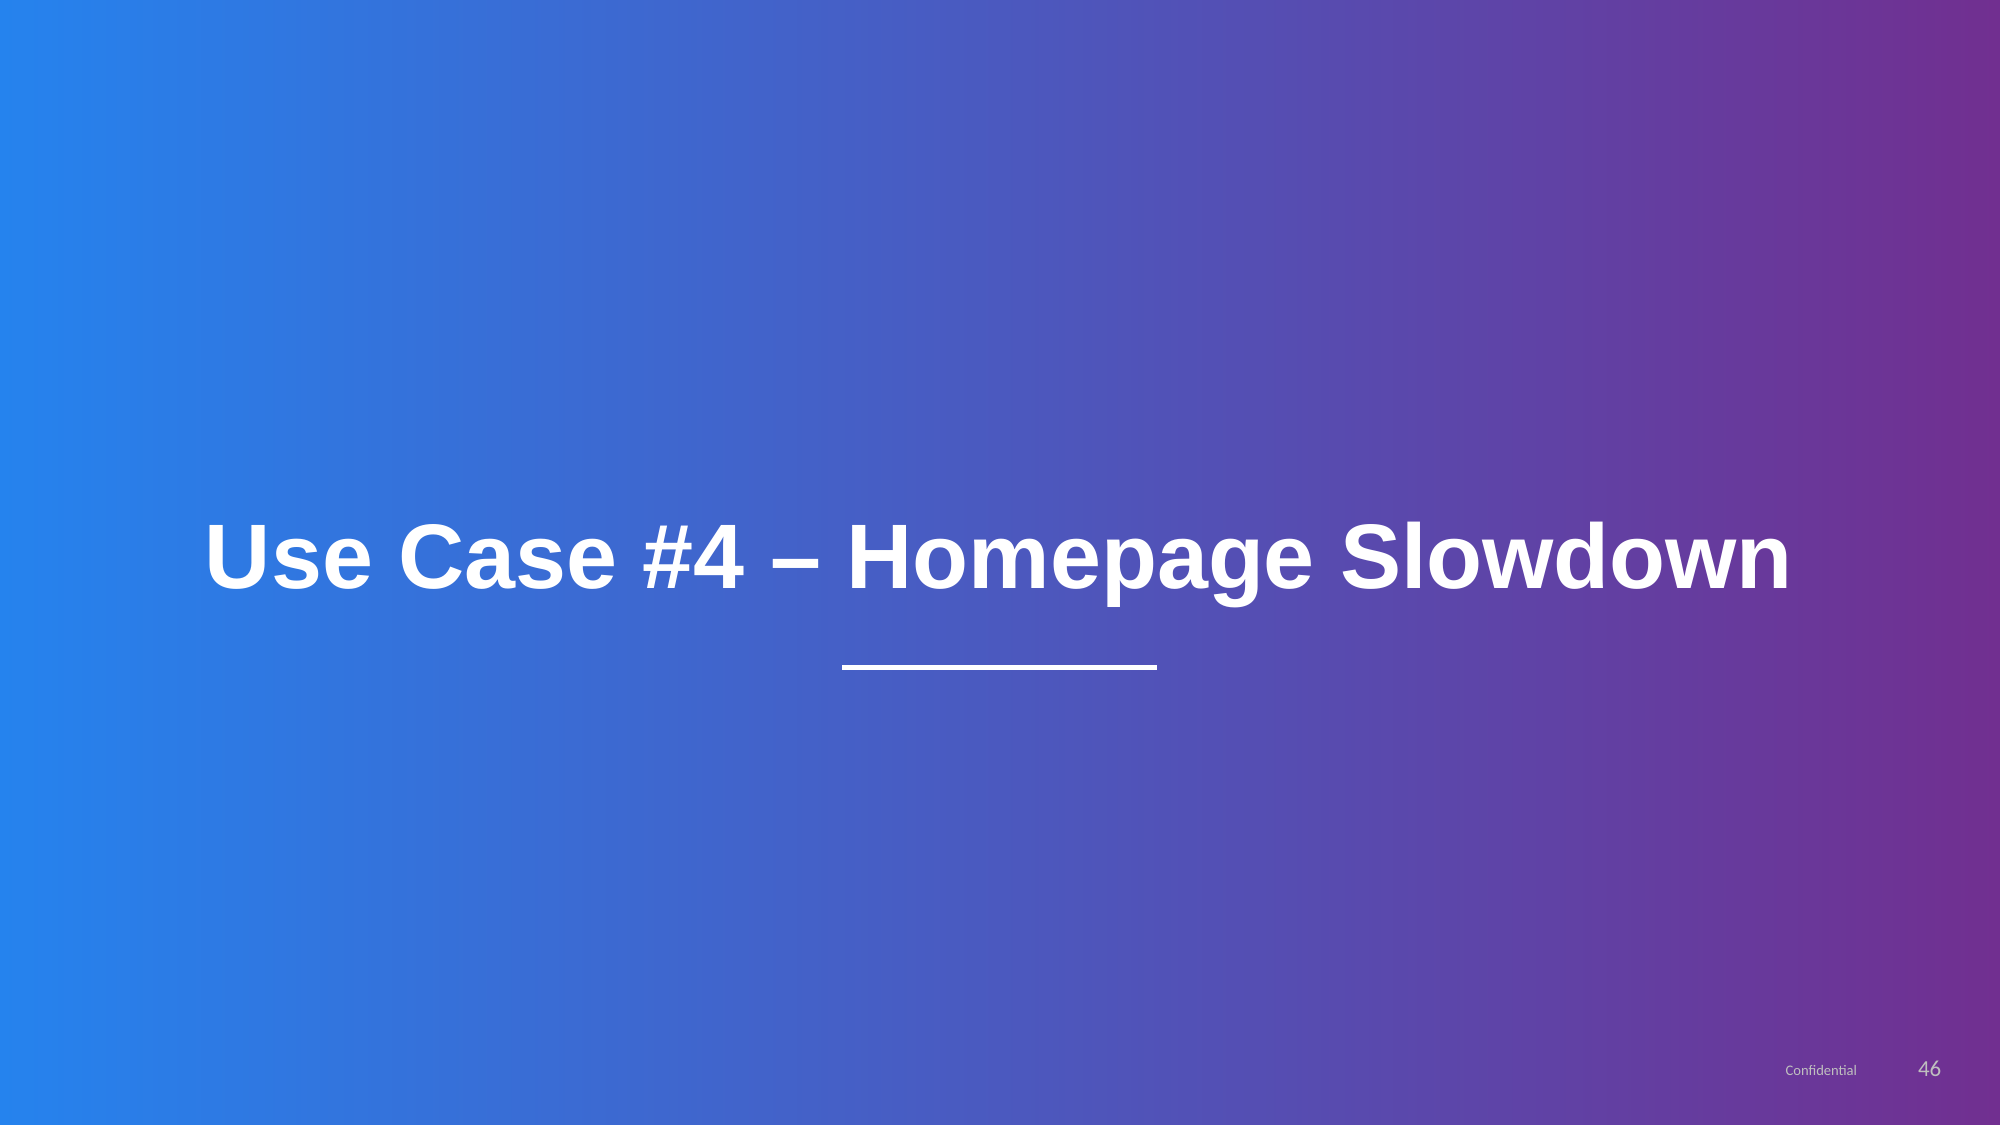

# Use Case #4 – Homepage Slowdown